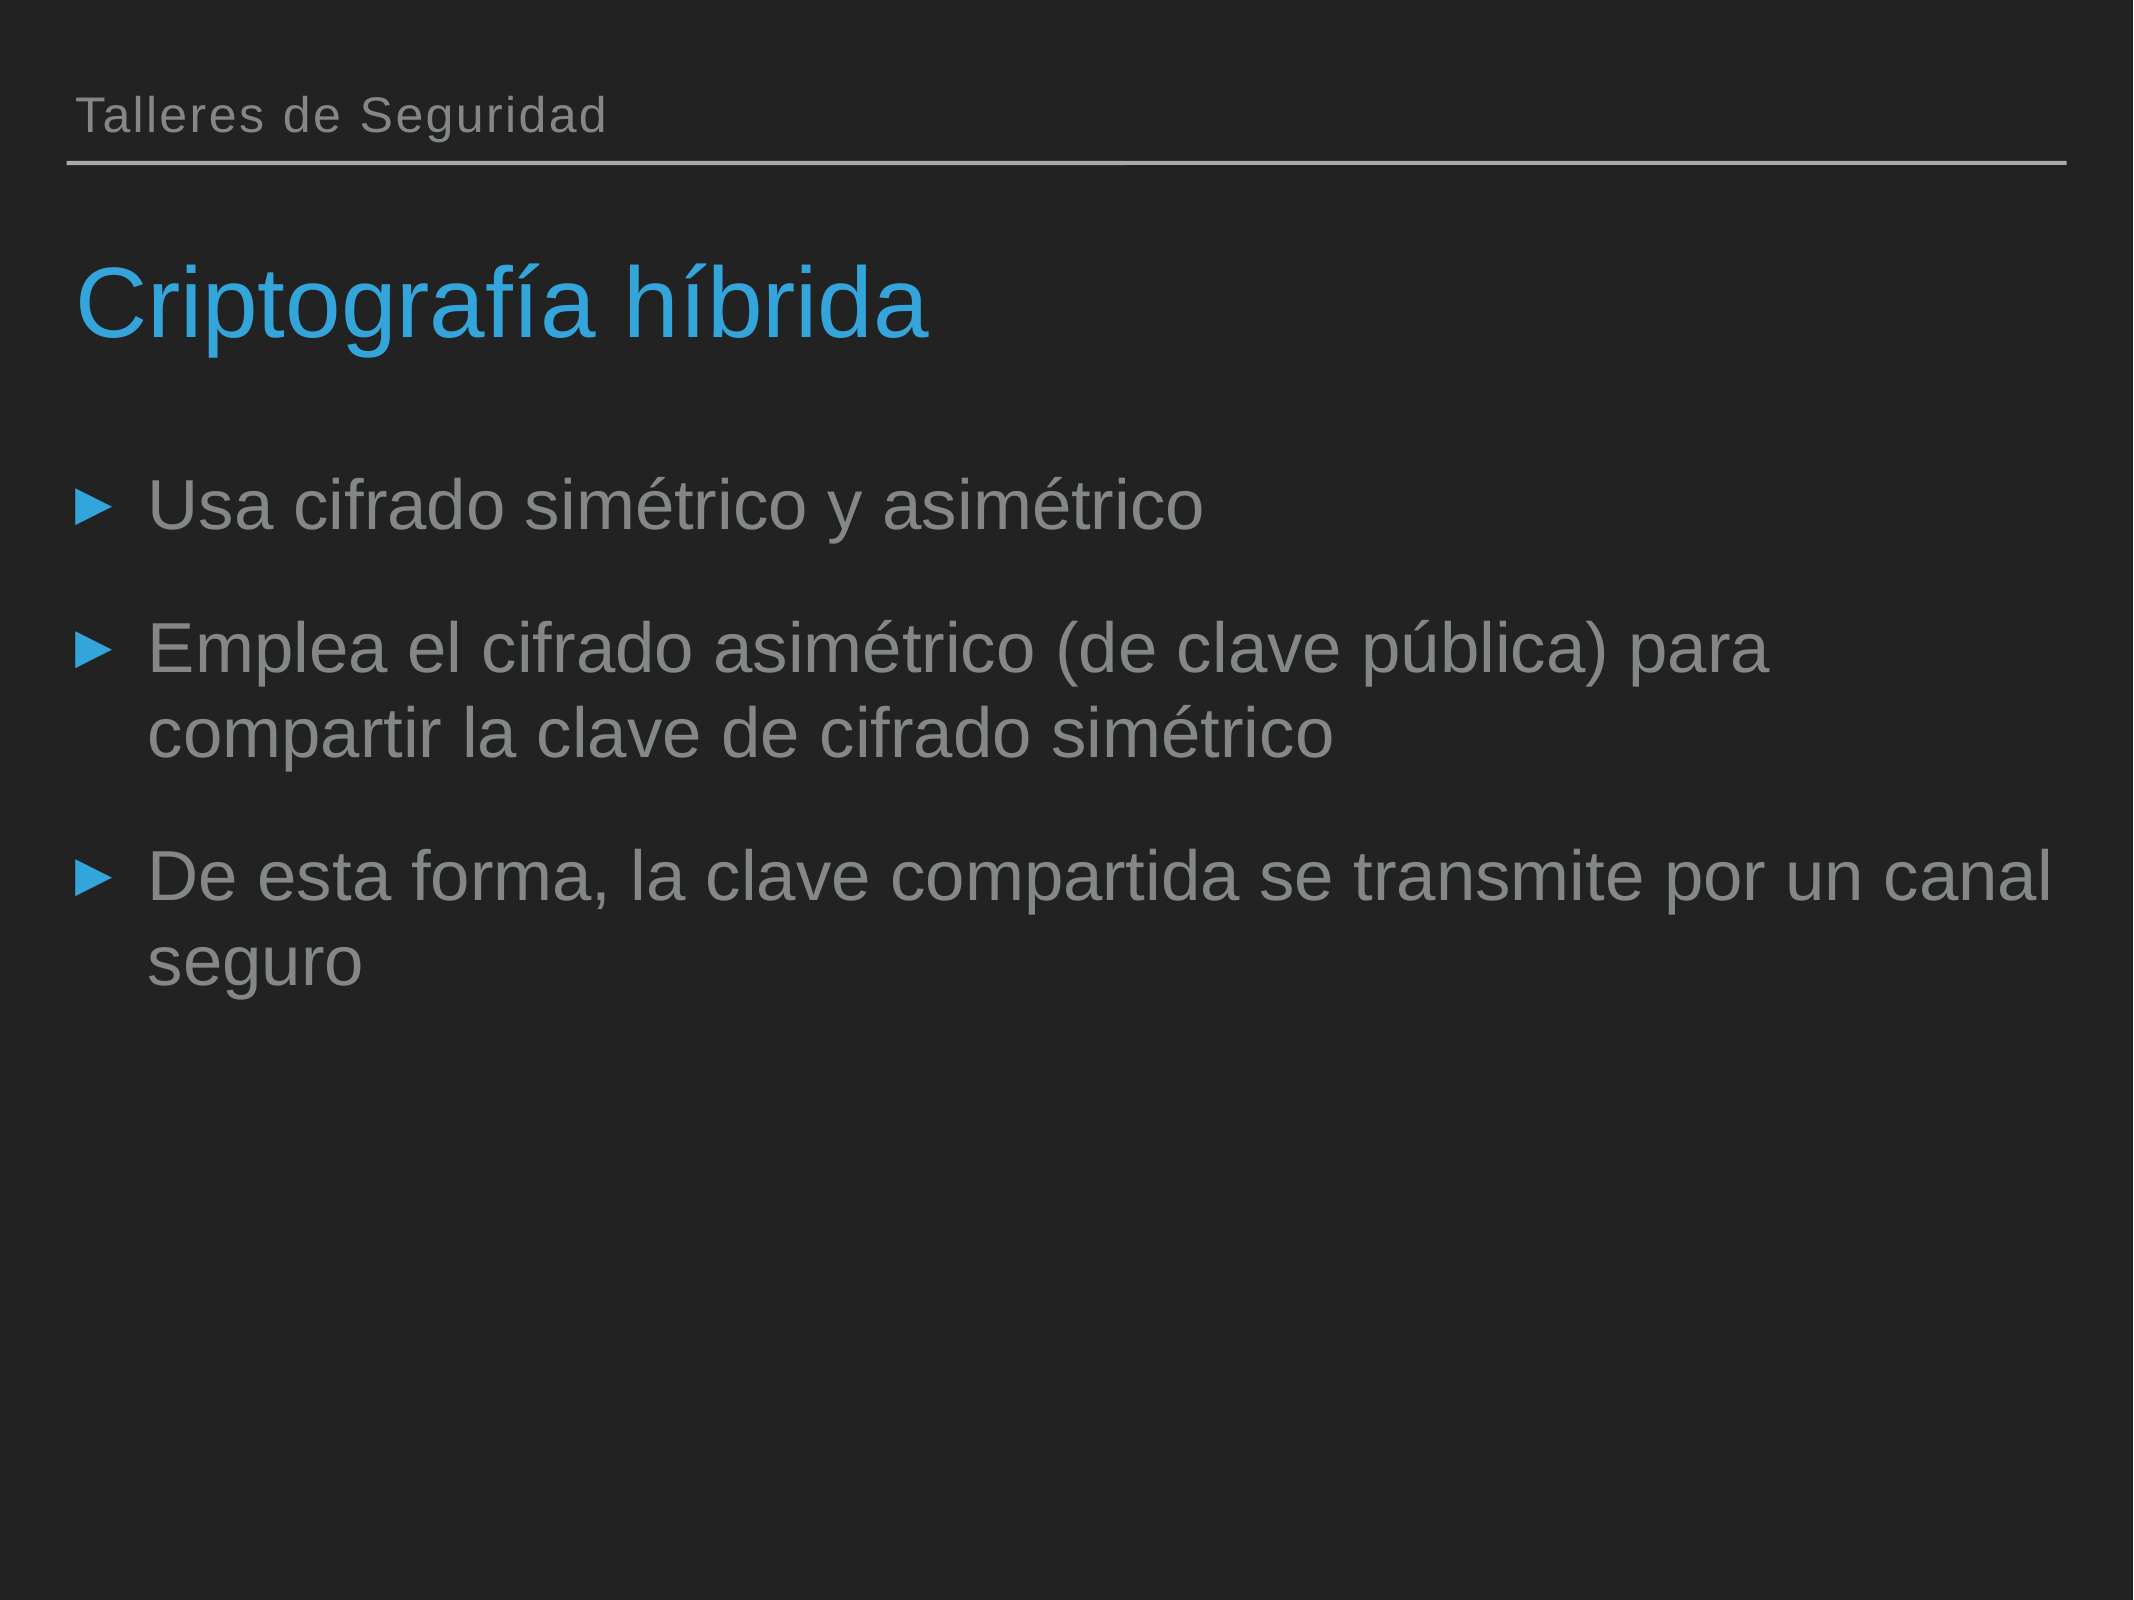

Talleres de Seguridad
# Criptografía híbrida
Usa cifrado simétrico y asimétrico
Emplea el cifrado asimétrico (de clave pública) para compartir la clave de cifrado simétrico
De esta forma, la clave compartida se transmite por un canal seguro